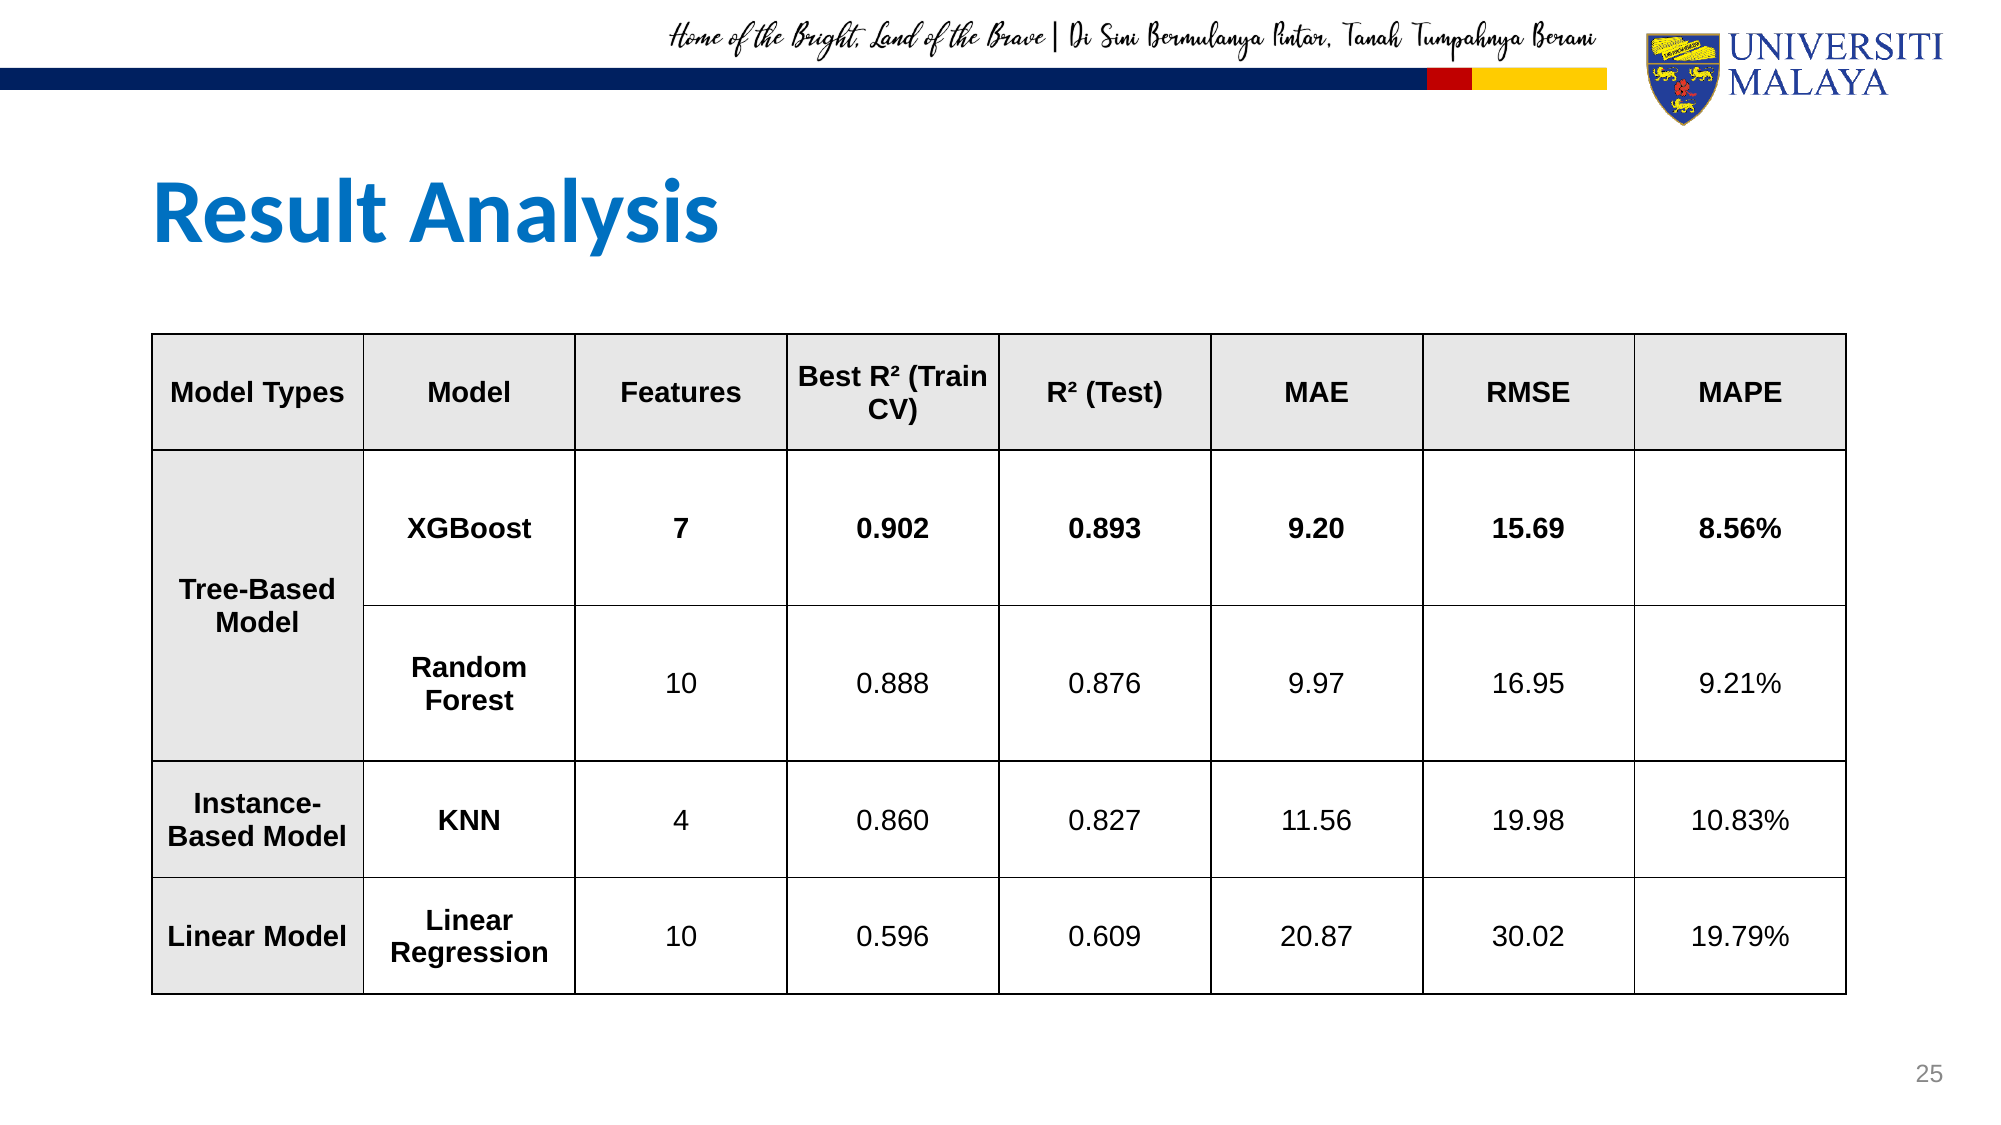

# Result Analysis
| Model Types | Model | Features | Best R² (Train CV) | R² (Test) | MAE | RMSE | MAPE |
| --- | --- | --- | --- | --- | --- | --- | --- |
| Tree-Based Model | XGBoost | 7 | 0.902 | 0.893 | 9.20 | 15.69 | 8.56% |
|  | Random Forest | 10 | 0.888 | 0.876 | 9.97 | 16.95 | 9.21% |
| Instance-Based Model | KNN | 4 | 0.860 | 0.827 | 11.56 | 19.98 | 10.83% |
| Linear Model | Linear Regression | 10 | 0.596 | 0.609 | 20.87 | 30.02 | 19.79% |
25